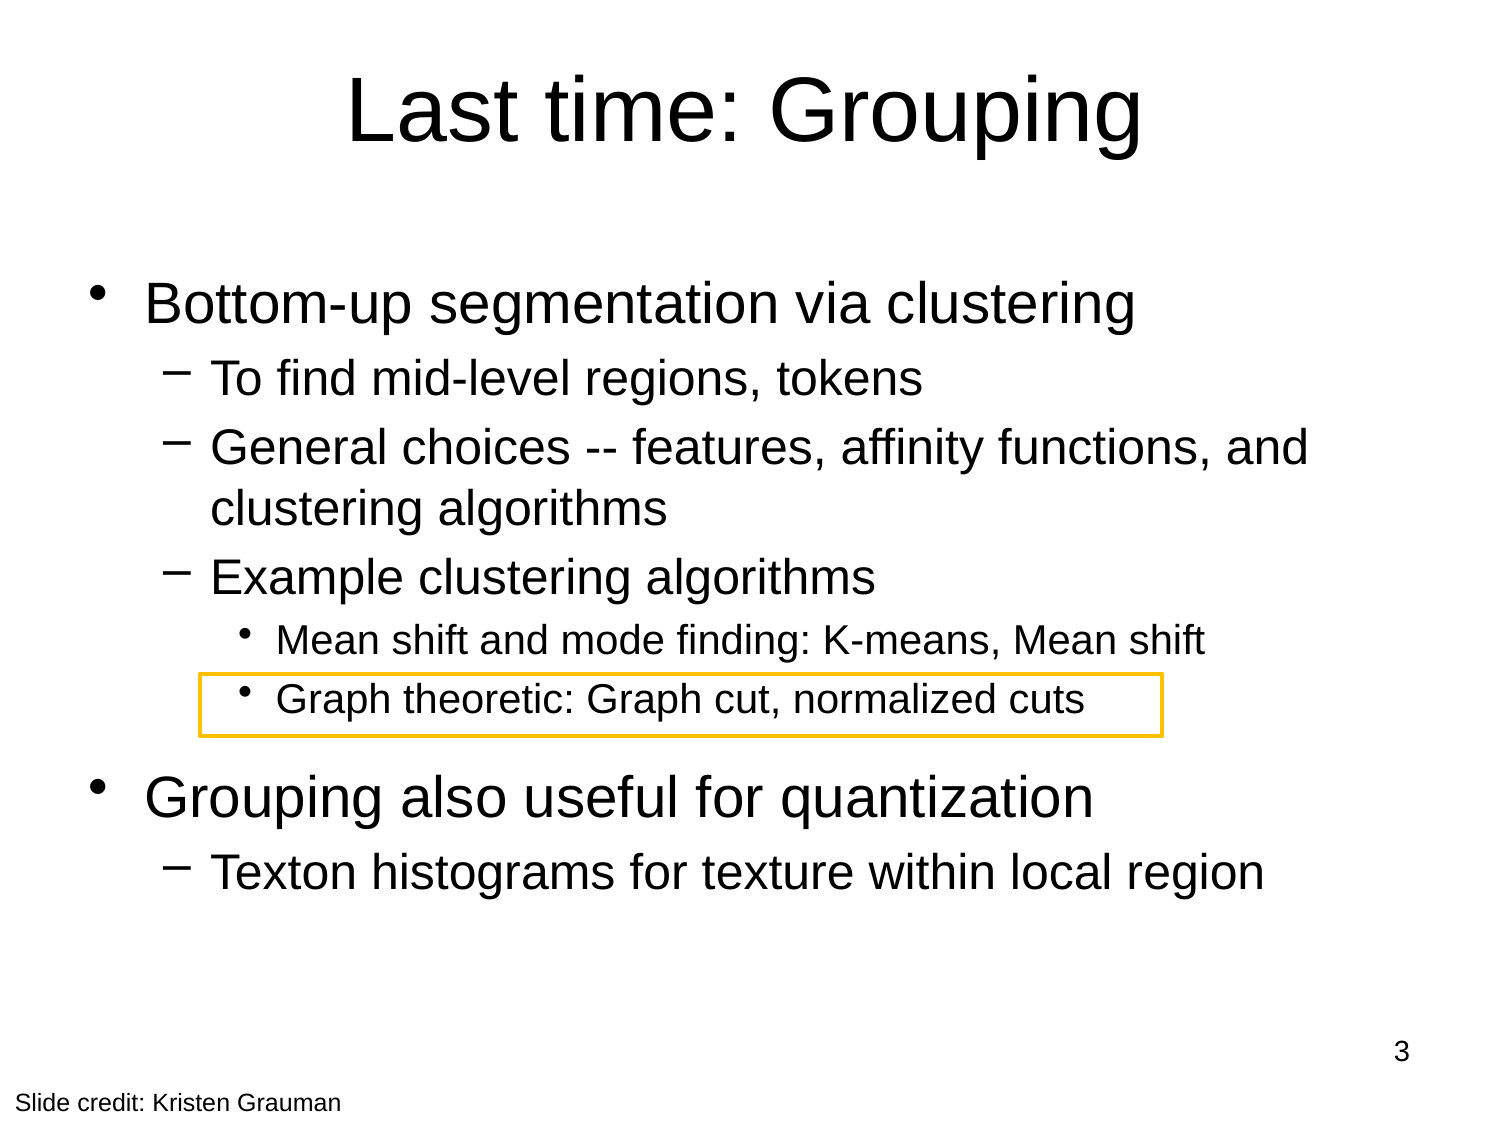

# Last time: Grouping
Bottom-up segmentation via clustering
To find mid-level regions, tokens
General choices -- features, affinity functions, and clustering algorithms
Example clustering algorithms
Mean shift and mode finding: K-means, Mean shift
Graph theoretic: Graph cut, normalized cuts
Grouping also useful for quantization
Texton histograms for texture within local region

3
Slide credit: Kristen Grauman